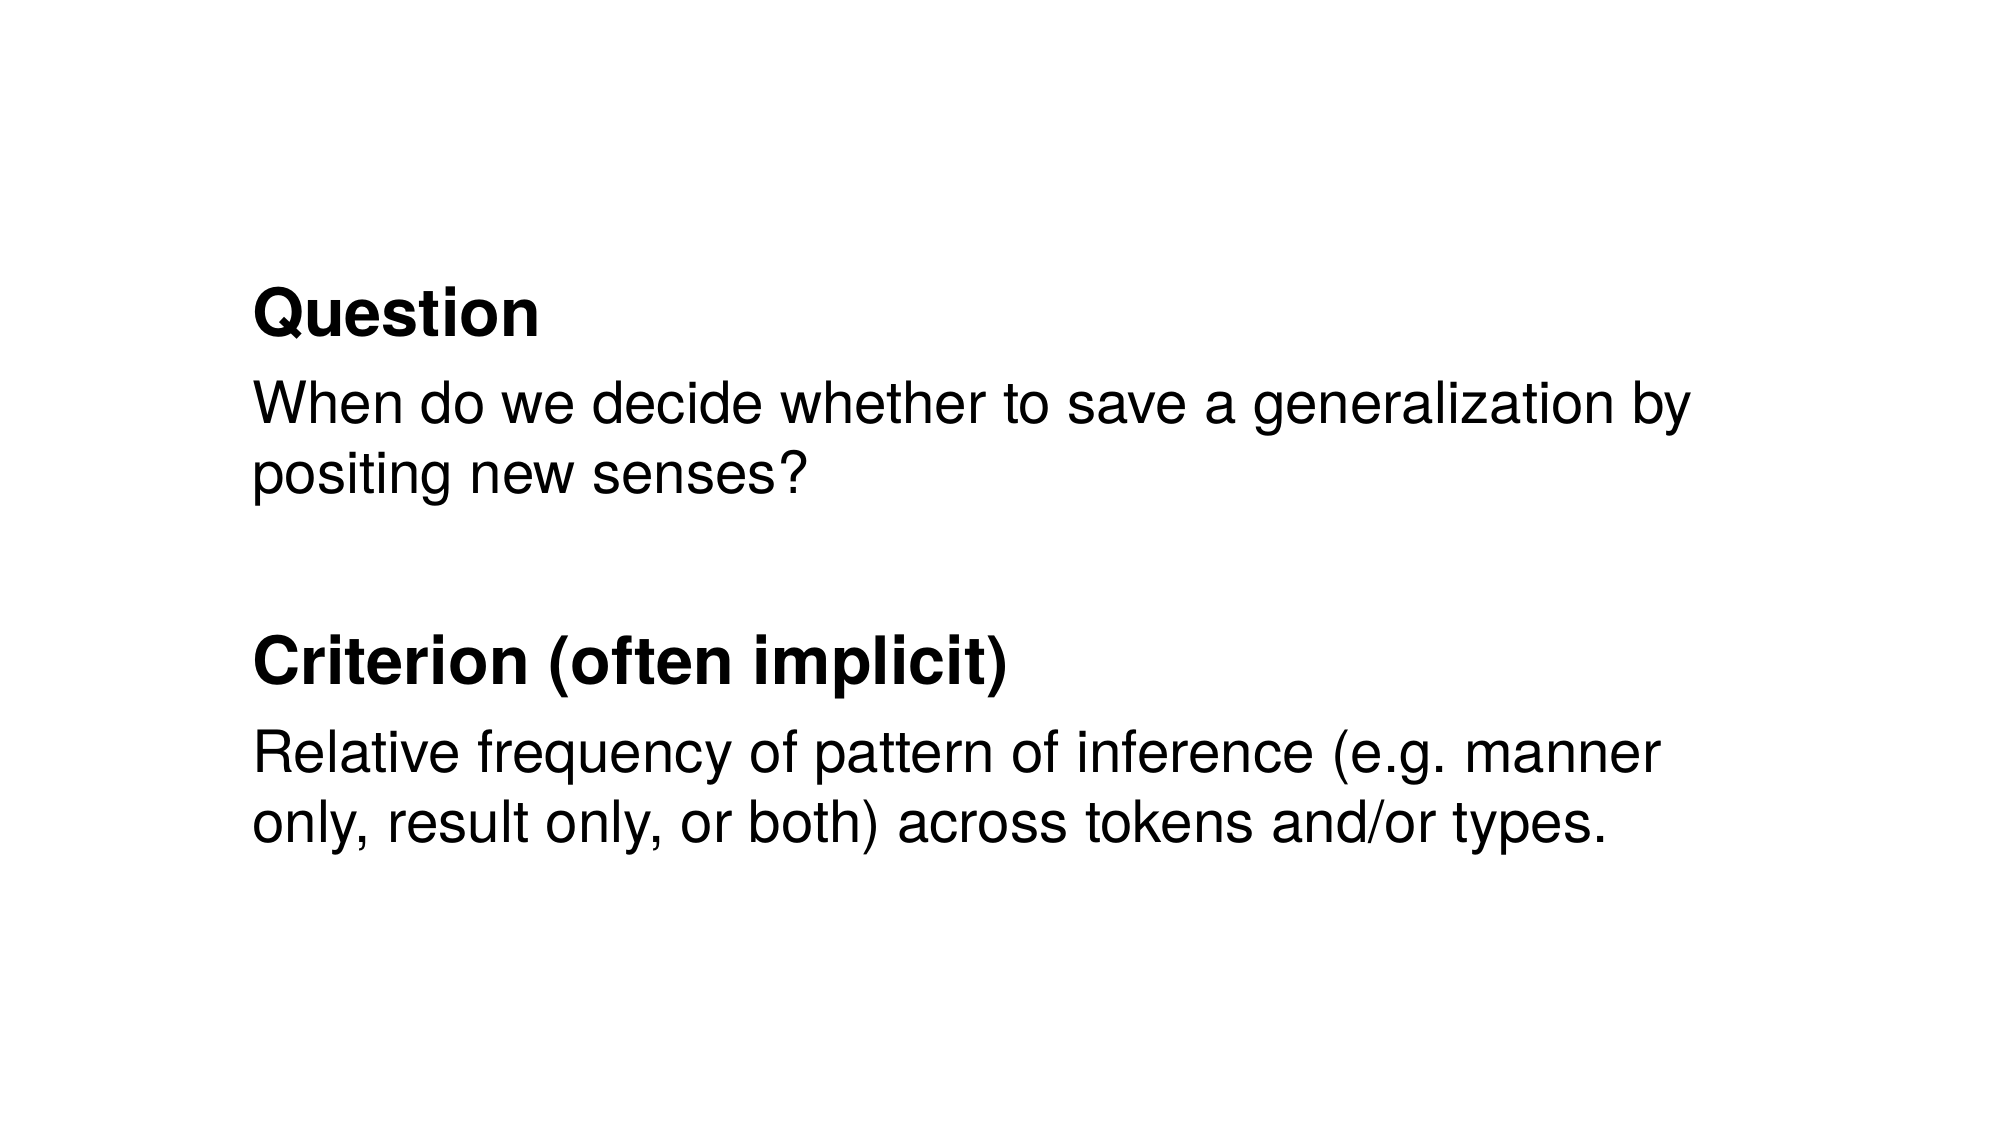

Question
When do we decide whether to save a generalization by positing new senses?
Criterion (often implicit)
Relative frequency of pattern of inference (e.g. manner only, result only, or both) across tokens and/or types.